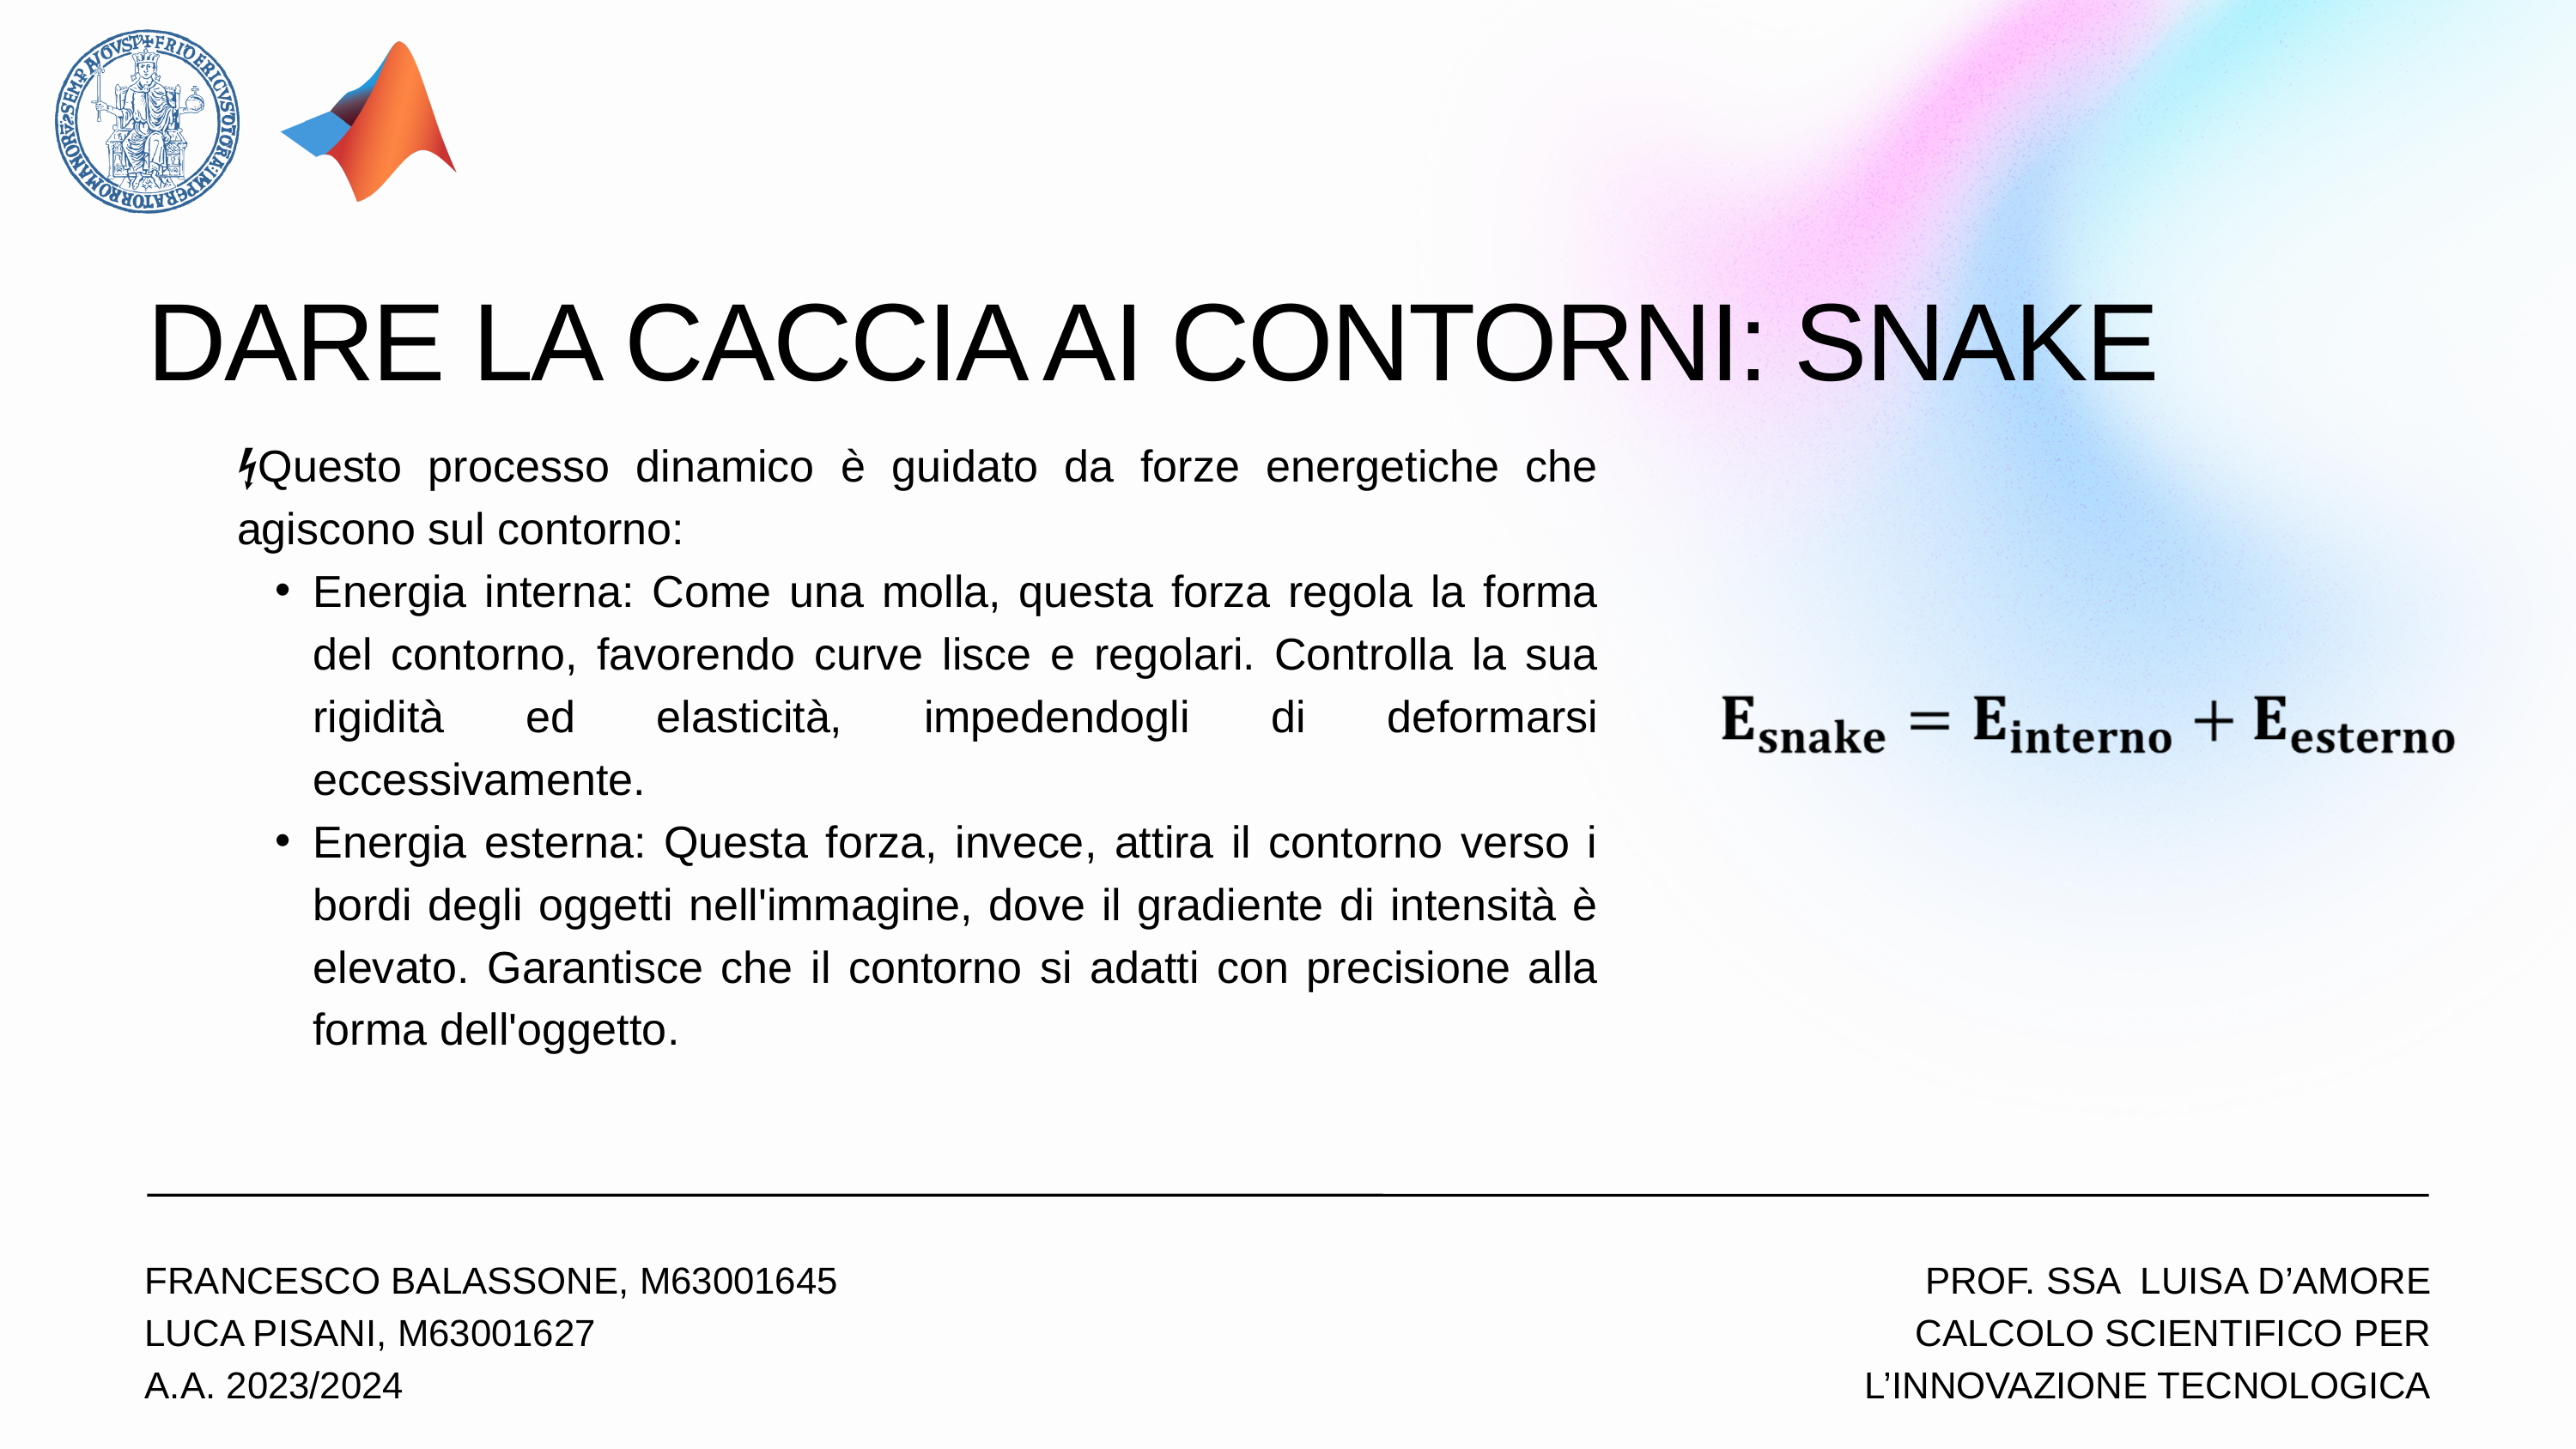

DARE LA CACCIA AI CONTORNI: SNAKE
⚡️Questo processo dinamico è guidato da forze energetiche che agiscono sul contorno:
Energia interna: Come una molla, questa forza regola la forma del contorno, favorendo curve lisce e regolari. Controlla la sua rigidità ed elasticità, impedendogli di deformarsi eccessivamente.
Energia esterna: Questa forza, invece, attira il contorno verso i bordi degli oggetti nell'immagine, dove il gradiente di intensità è elevato. Garantisce che il contorno si adatti con precisione alla forma dell'oggetto.

FRANCESCO BALASSONE, M63001645
LUCA PISANI, M63001627
A.A. 2023/2024
PROF. SSA  LUISA D’AMORE
CALCOLO SCIENTIFICO PER L’INNOVAZIONE TECNOLOGICA